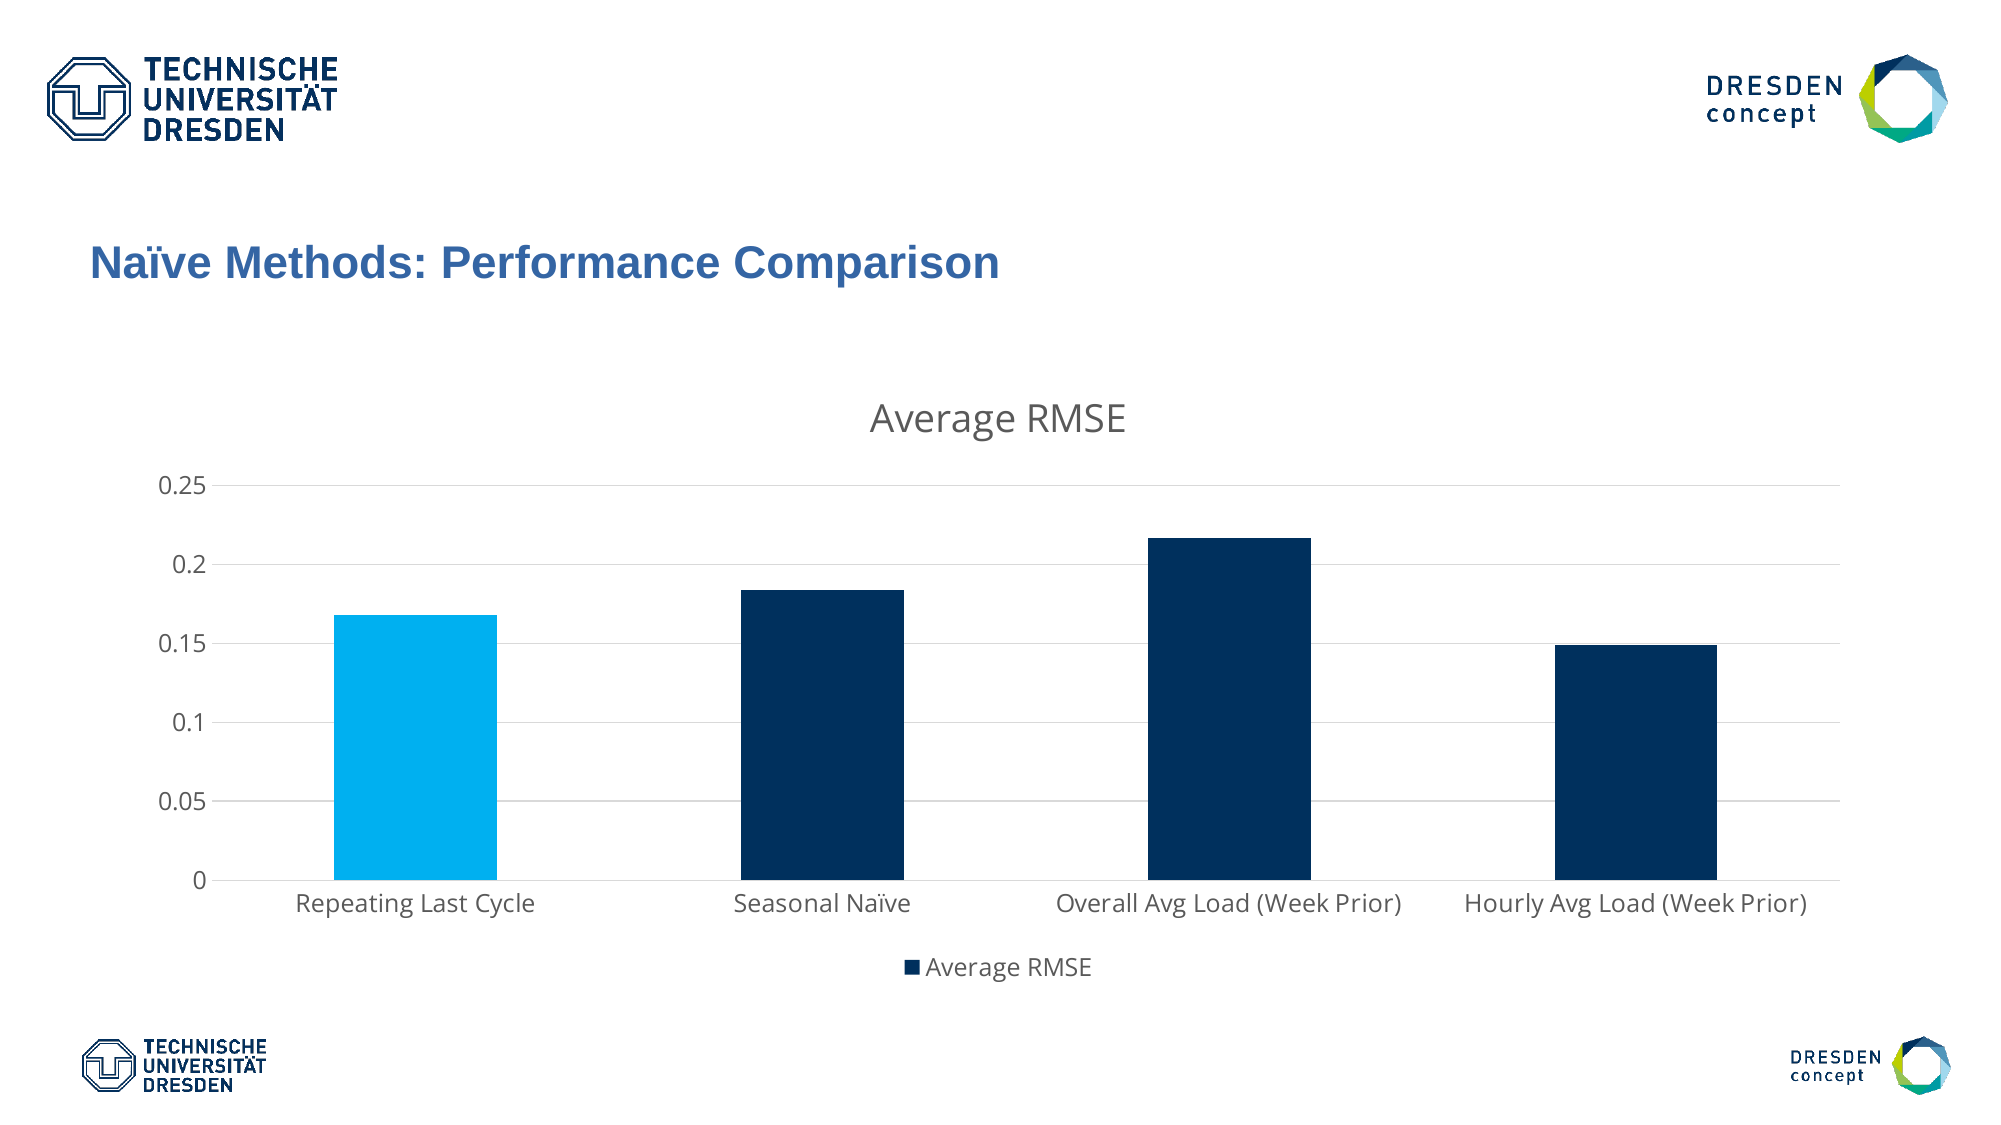

Naïve Methods: Performance Comparison

### Chart:

| Category | Average RMSE |
|---|---|
| Repeating Last Cycle | 0.168 |
| Seasonal Naïve | 0.184 |
| Overall Avg Load (Week Prior) | 0.217 |
| Hourly Avg Load (Week Prior) | 0.149 |